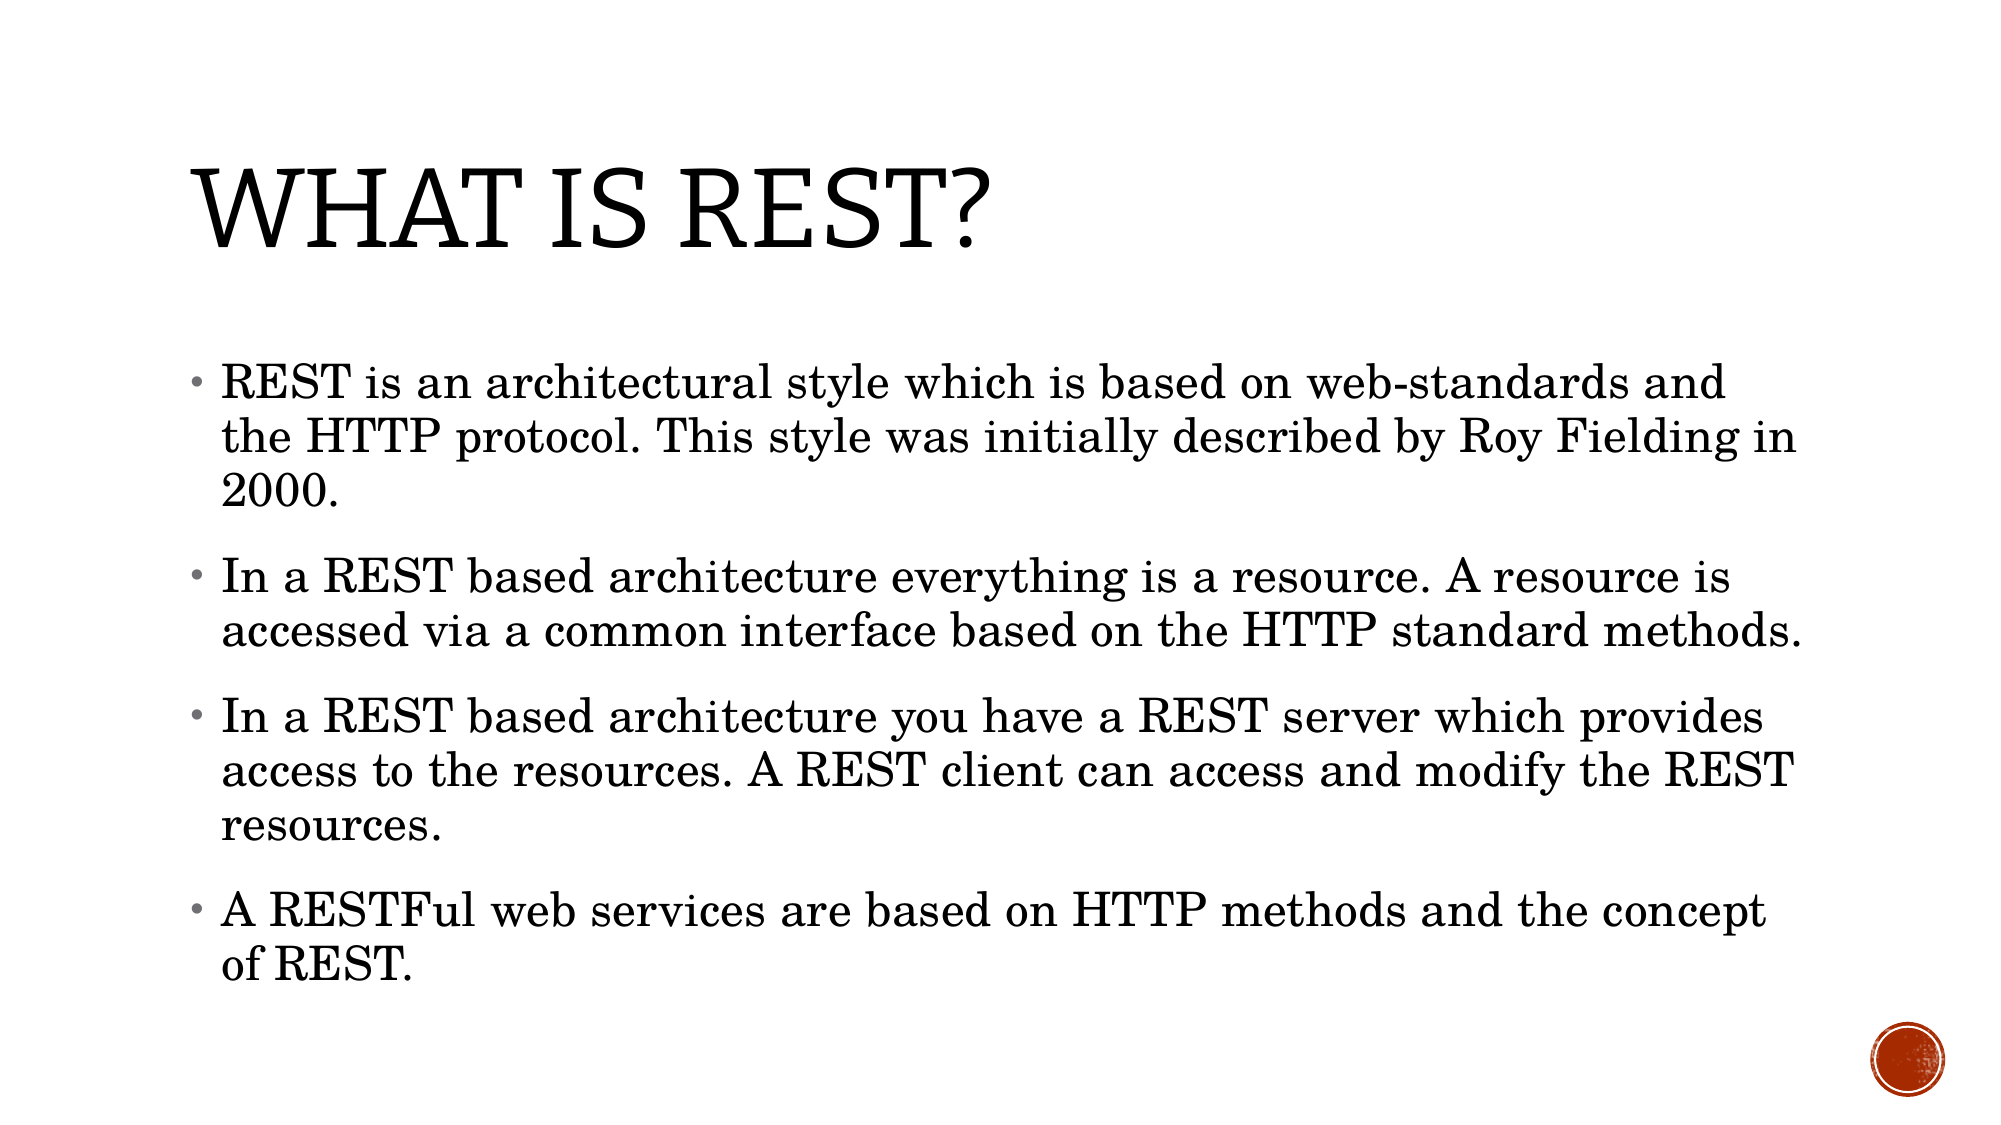

# What is REST?
REST is an architectural style which is based on web-standards and the HTTP protocol. This style was initially described by Roy Fielding in 2000.
In a REST based architecture everything is a resource. A resource is accessed via a common interface based on the HTTP standard methods.
In a REST based architecture you have a REST server which provides access to the resources. A REST client can access and modify the REST resources.
A RESTFul web services are based on HTTP methods and the concept of REST.